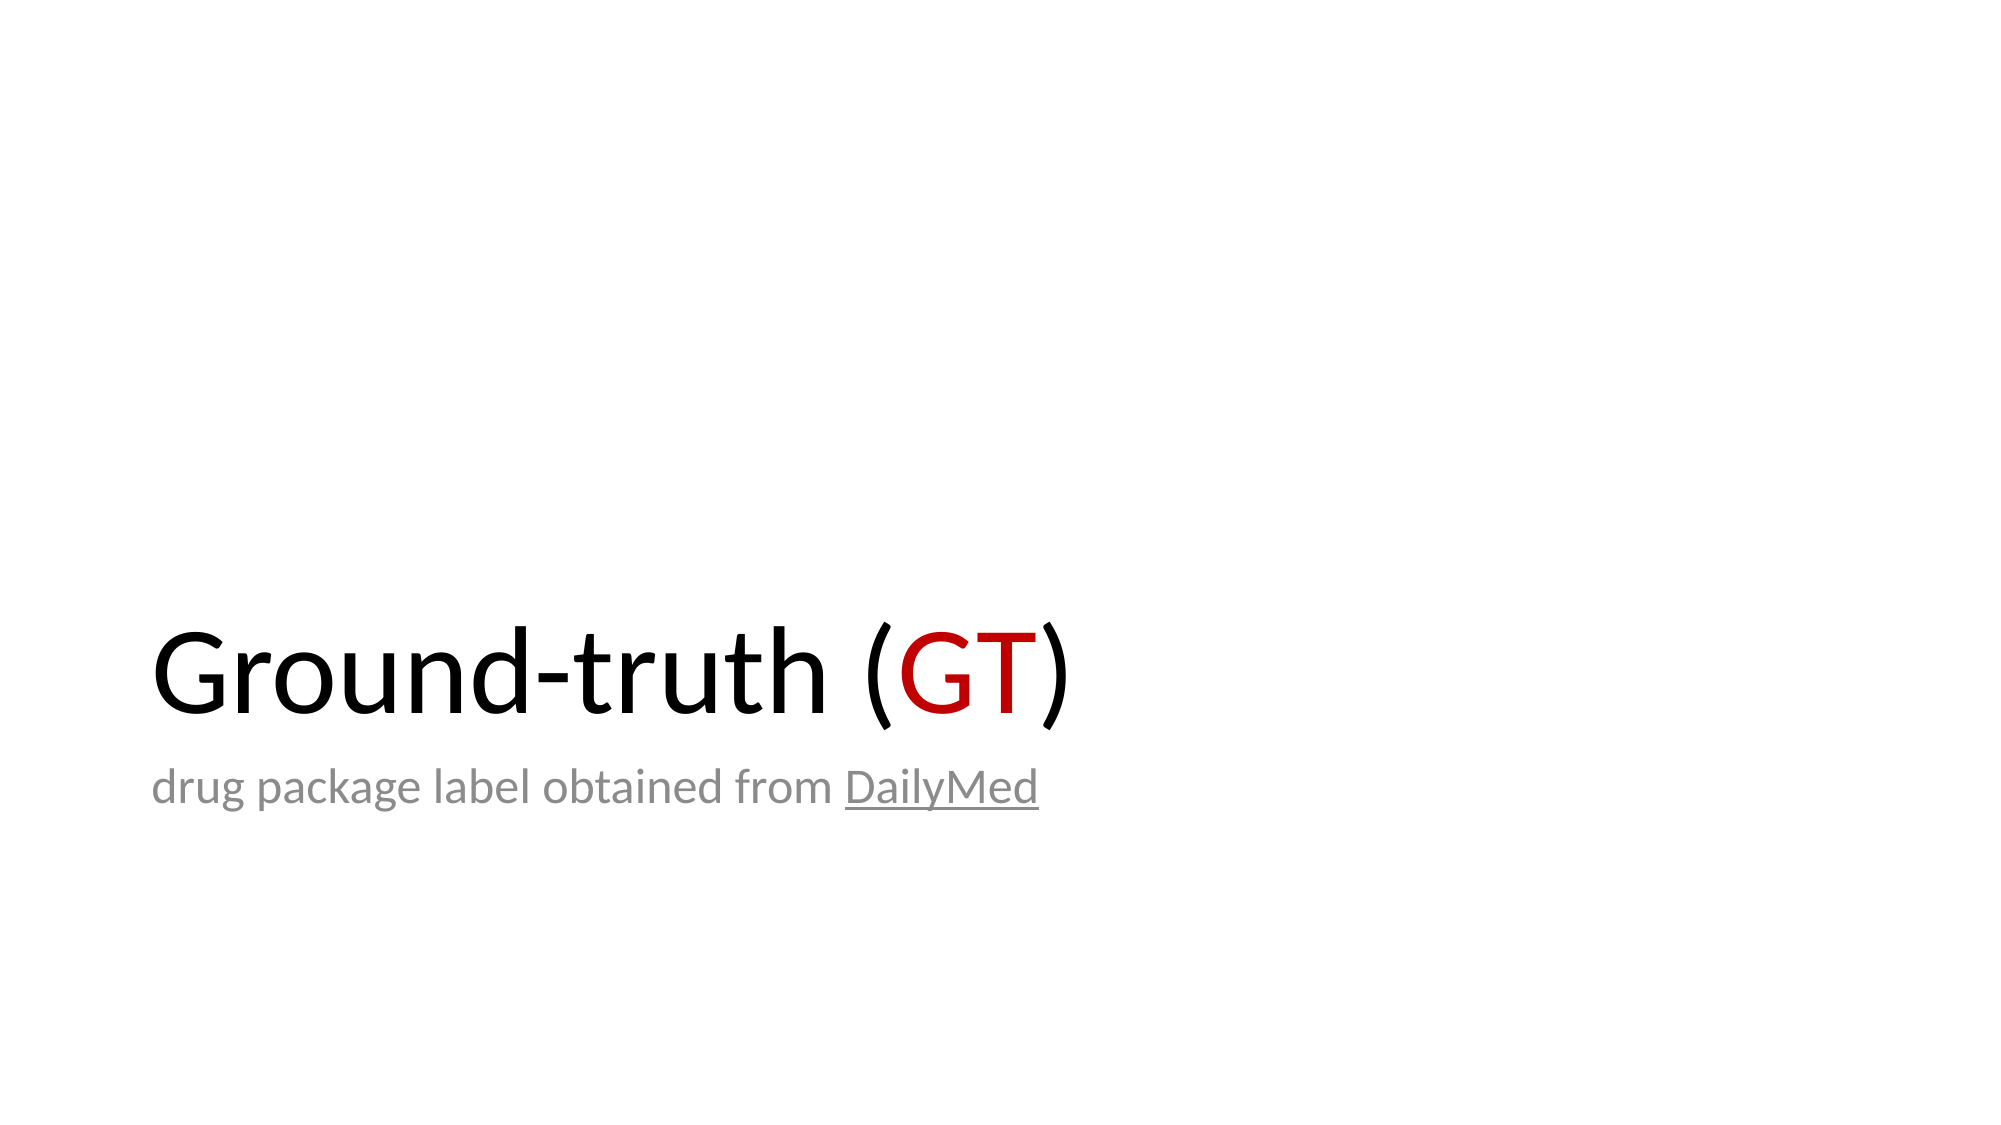

# Ground-truth (GT)
drug package label obtained from DailyMed